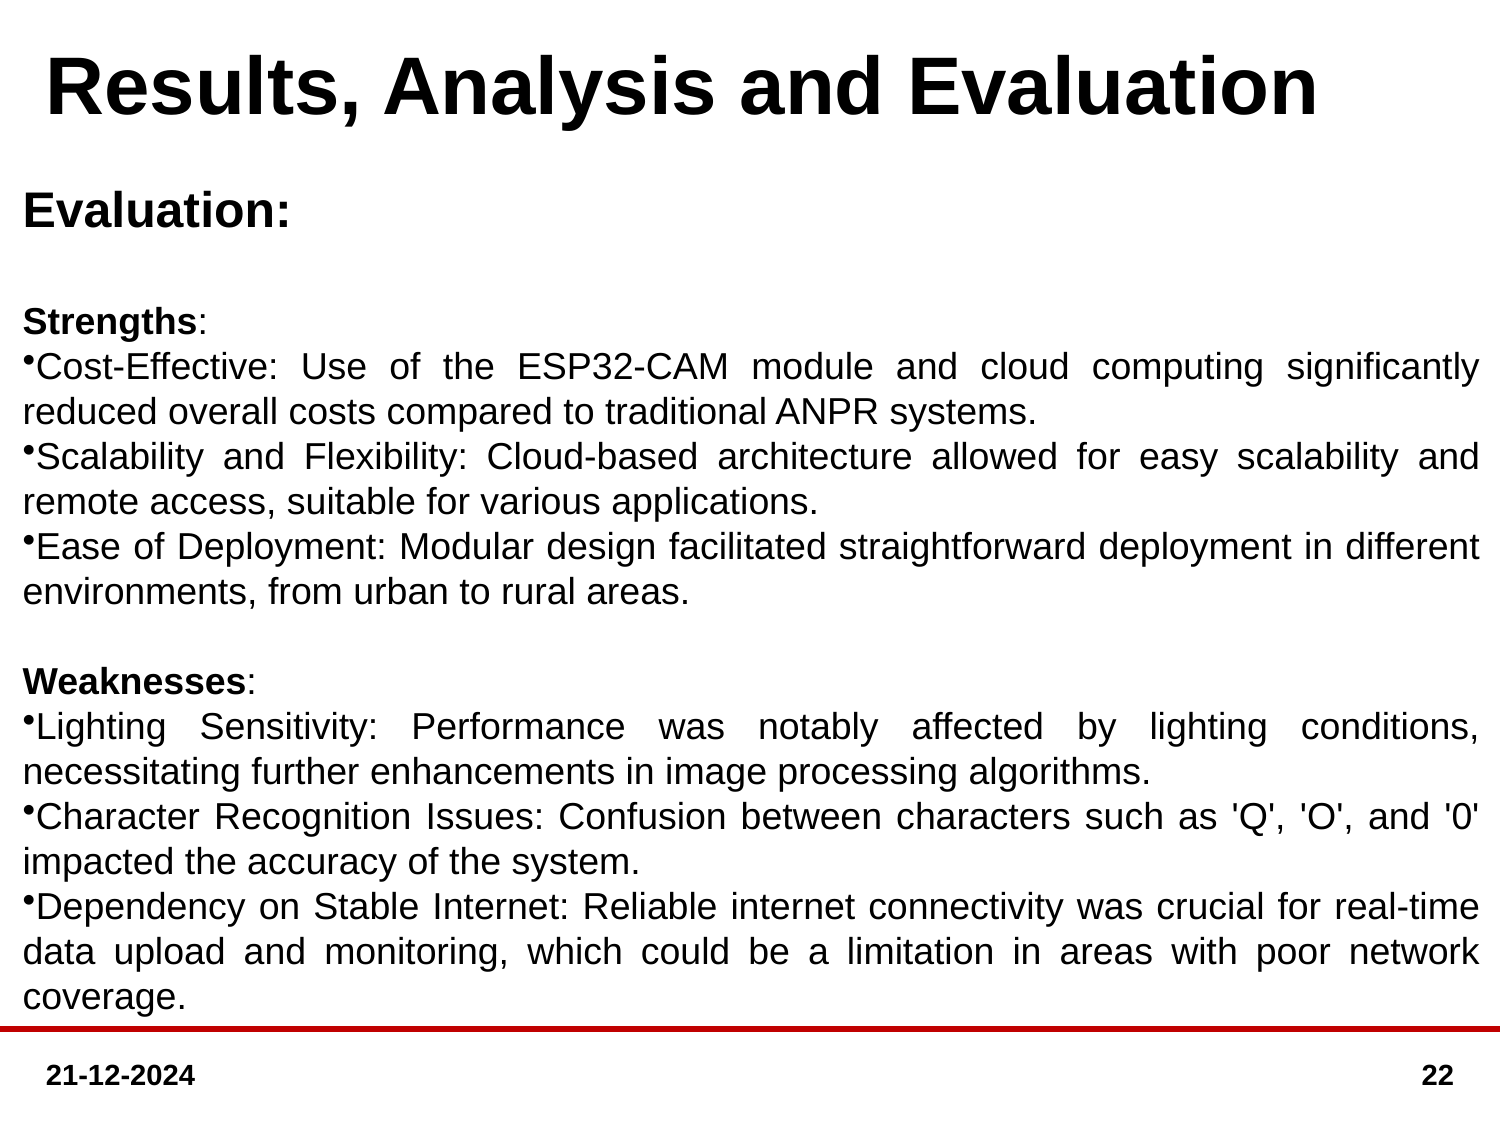

# Results, Analysis and Evaluation
Evaluation:

Strengths:
Cost-Effective: Use of the ESP32-CAM module and cloud computing significantly reduced overall costs compared to traditional ANPR systems.
Scalability and Flexibility: Cloud-based architecture allowed for easy scalability and remote access, suitable for various applications.
Ease of Deployment: Modular design facilitated straightforward deployment in different environments, from urban to rural areas.

Weaknesses:
Lighting Sensitivity: Performance was notably affected by lighting conditions, necessitating further enhancements in image processing algorithms.
Character Recognition Issues: Confusion between characters such as 'Q', 'O', and '0' impacted the accuracy of the system.
Dependency on Stable Internet: Reliable internet connectivity was crucial for real-time data upload and monitoring, which could be a limitation in areas with poor network coverage.

21-12-2024
22